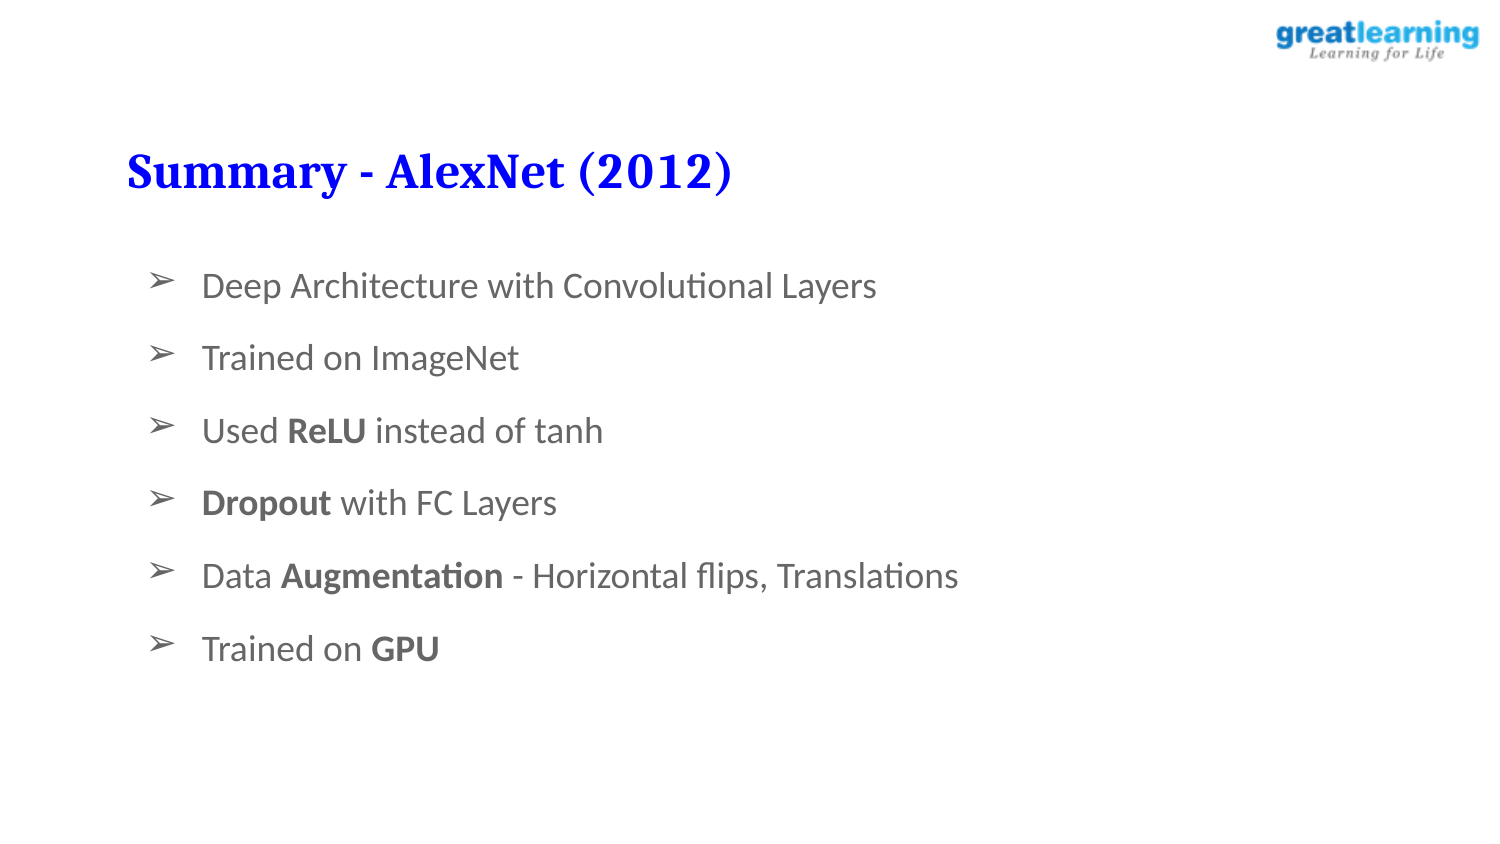

Summary - AlexNet (2012)

Deep Architecture with Convolutional Layers
Trained on ImageNet
Used ReLU instead of tanh
Dropout with FC Layers
Data Augmentation - Horizontal flips, Translations
Trained on GPU